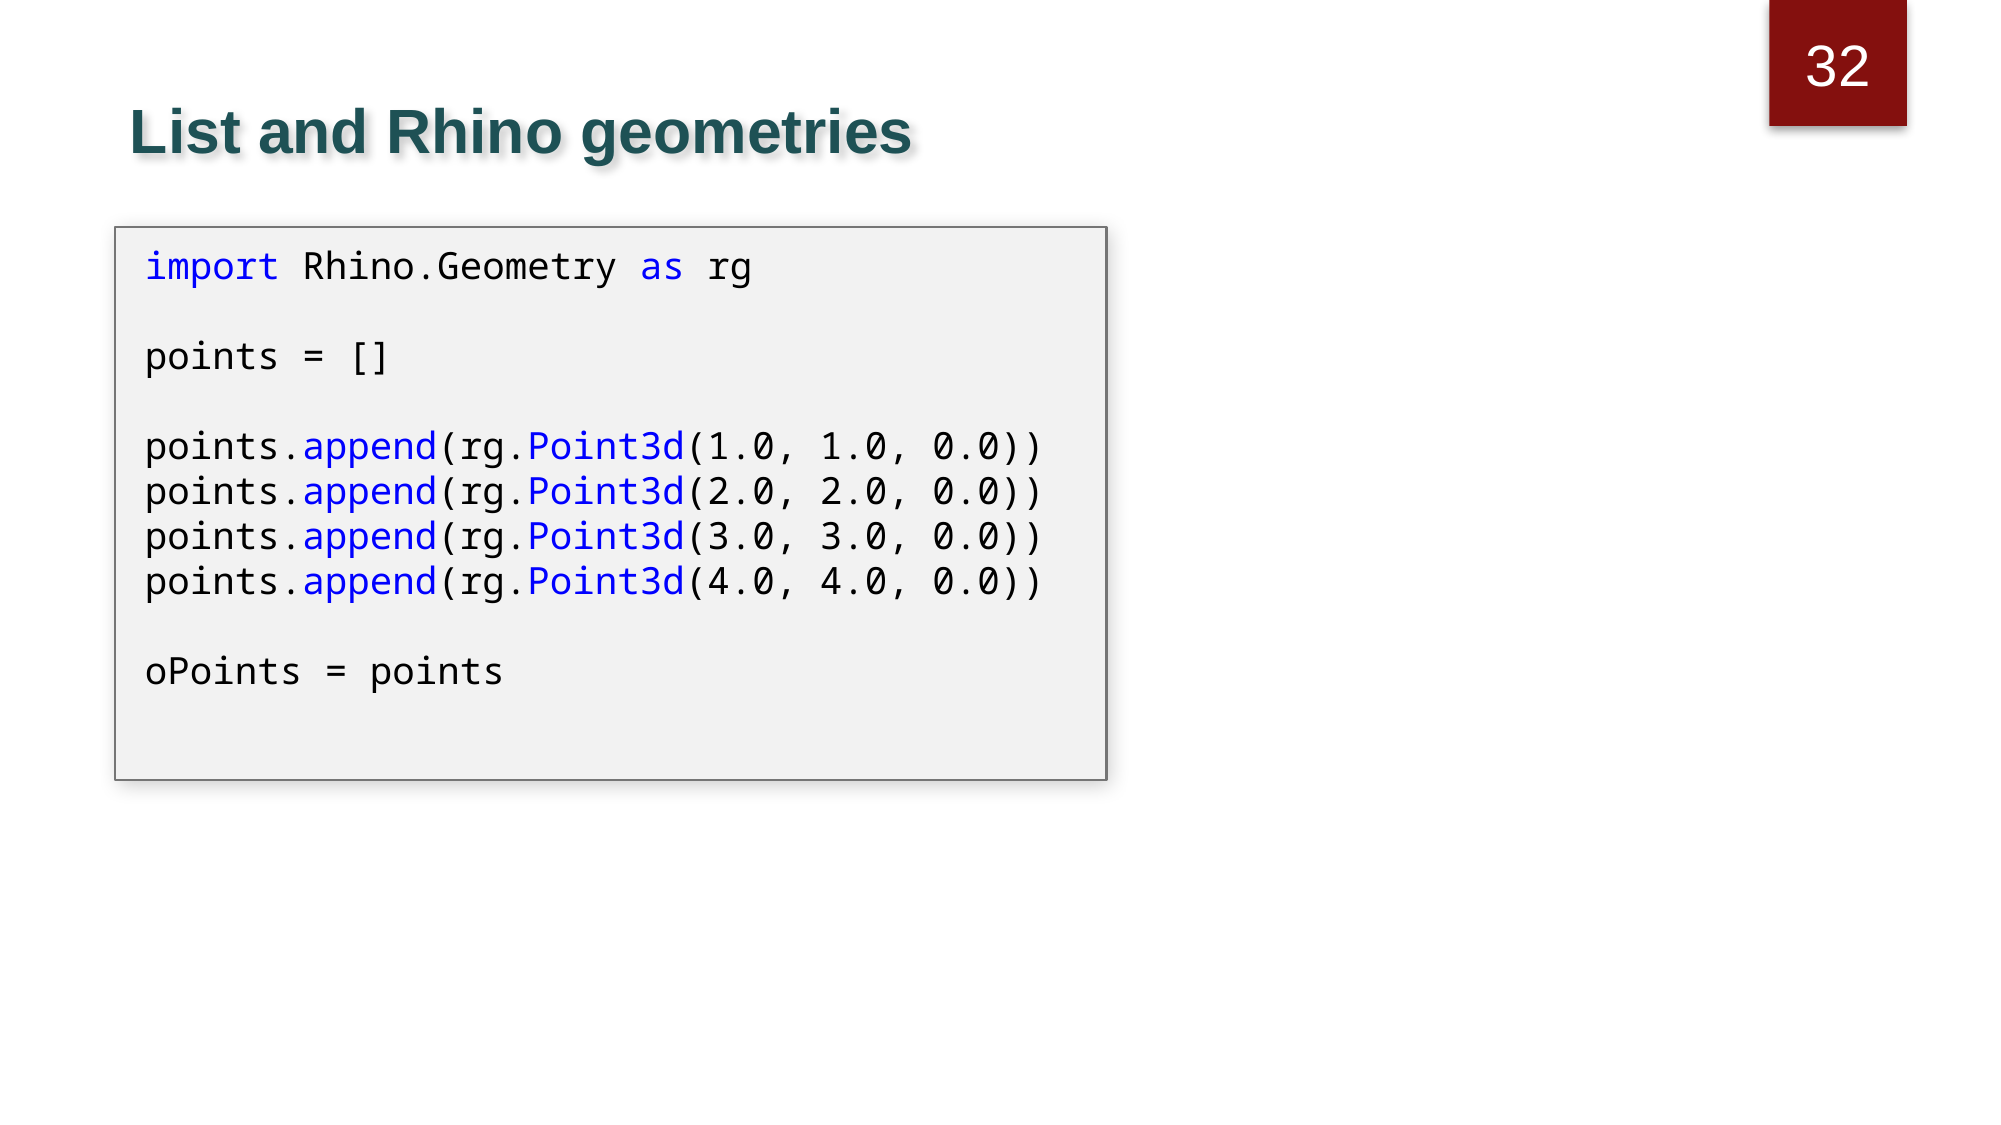

32
# List and Rhino geometries
import Rhino.Geometry as rg

points = []

points.append(rg.Point3d(1.0, 1.0, 0.0))
points.append(rg.Point3d(2.0, 2.0, 0.0))
points.append(rg.Point3d(3.0, 3.0, 0.0))
points.append(rg.Point3d(4.0, 4.0, 0.0))

oPoints = points